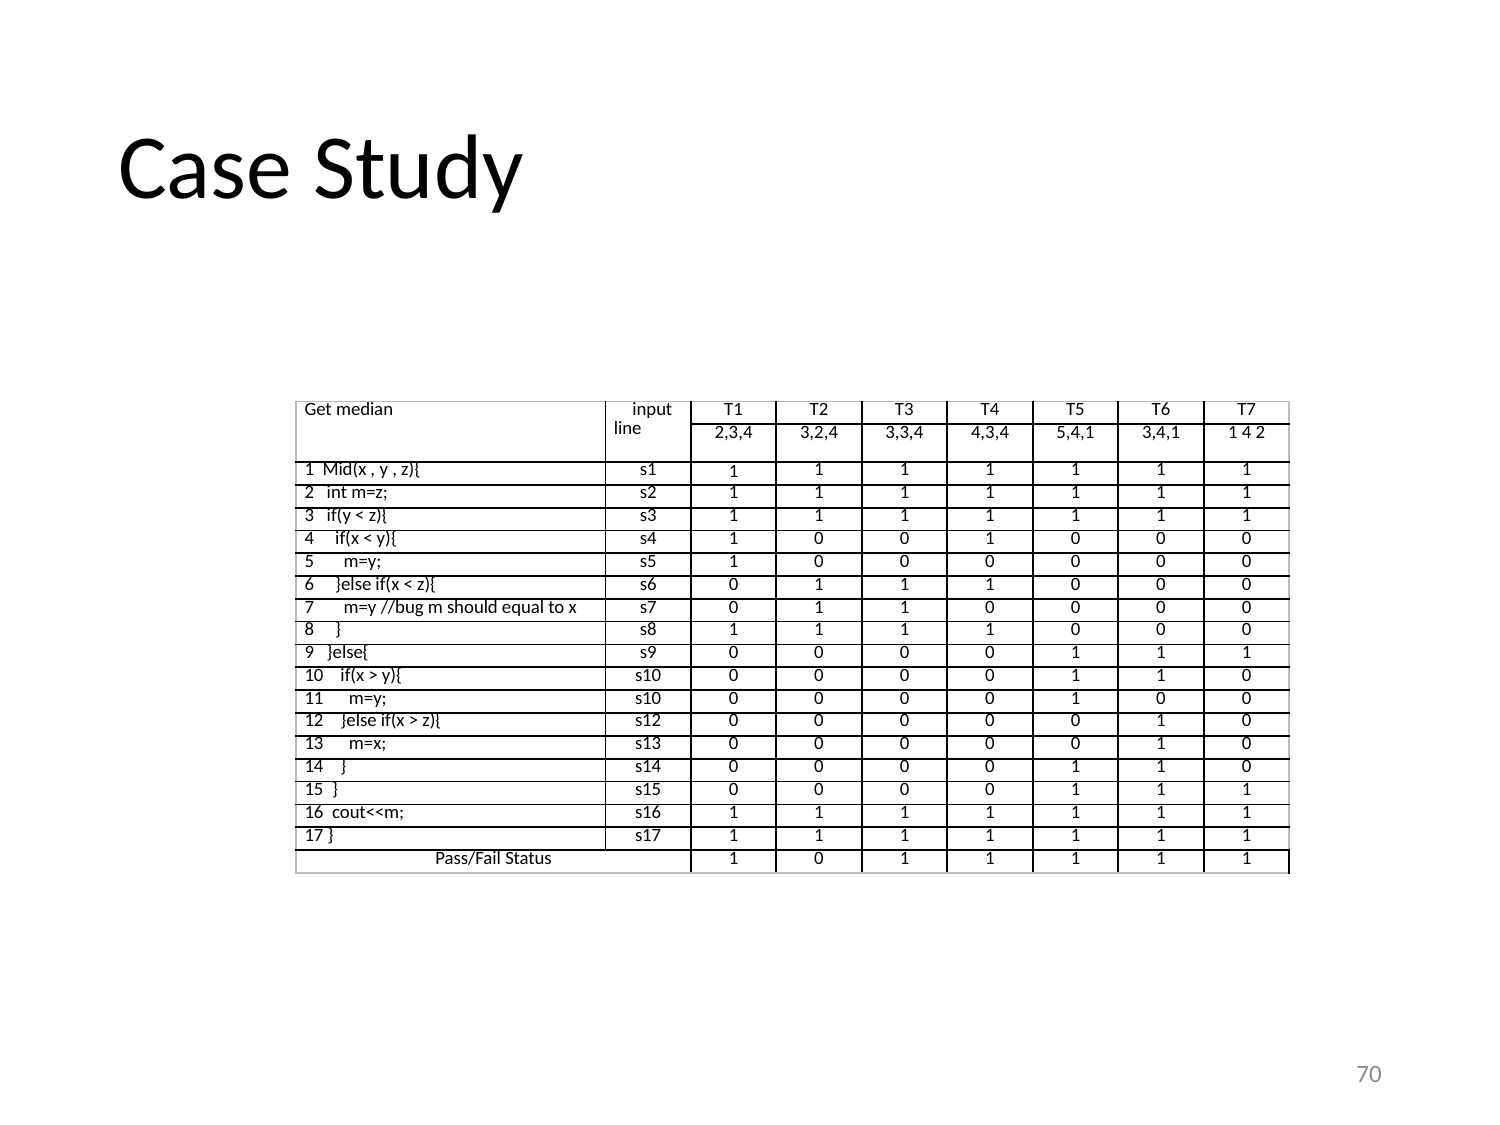

# Case Study
| Get median | input line | T1 | T2 | T3 | T4 | T5 | T6 | T7 |
| --- | --- | --- | --- | --- | --- | --- | --- | --- |
|  |  | 2,3,4 | 3,2,4 | 3,3,4 | 4,3,4 | 5,4,1 | 3,4,1 | 1 4 2 |
| 1 Mid(x , y , z){ | s1 | 1 | 1 | 1 | 1 | 1 | 1 | 1 |
| 2 int m=z; | s2 | 1 | 1 | 1 | 1 | 1 | 1 | 1 |
| 3 if(y < z){ | s3 | 1 | 1 | 1 | 1 | 1 | 1 | 1 |
| 4 if(x < y){ | s4 | 1 | 0 | 0 | 1 | 0 | 0 | 0 |
| 5 m=y; | s5 | 1 | 0 | 0 | 0 | 0 | 0 | 0 |
| 6 }else if(x < z){ | s6 | 0 | 1 | 1 | 1 | 0 | 0 | 0 |
| 7 m=y //bug m should equal to x | s7 | 0 | 1 | 1 | 0 | 0 | 0 | 0 |
| 8 } | s8 | 1 | 1 | 1 | 1 | 0 | 0 | 0 |
| 9 }else{ | s9 | 0 | 0 | 0 | 0 | 1 | 1 | 1 |
| 10 if(x > y){ | s10 | 0 | 0 | 0 | 0 | 1 | 1 | 0 |
| 11 m=y; | s10 | 0 | 0 | 0 | 0 | 1 | 0 | 0 |
| 12 }else if(x > z){ | s12 | 0 | 0 | 0 | 0 | 0 | 1 | 0 |
| 13 m=x; | s13 | 0 | 0 | 0 | 0 | 0 | 1 | 0 |
| 14 } | s14 | 0 | 0 | 0 | 0 | 1 | 1 | 0 |
| 15 } | s15 | 0 | 0 | 0 | 0 | 1 | 1 | 1 |
| 16 cout<<m; | s16 | 1 | 1 | 1 | 1 | 1 | 1 | 1 |
| 17 } | s17 | 1 | 1 | 1 | 1 | 1 | 1 | 1 |
| Pass/Fail Status |  | 1 | 0 | 1 | 1 | 1 | 1 | 1 |
70